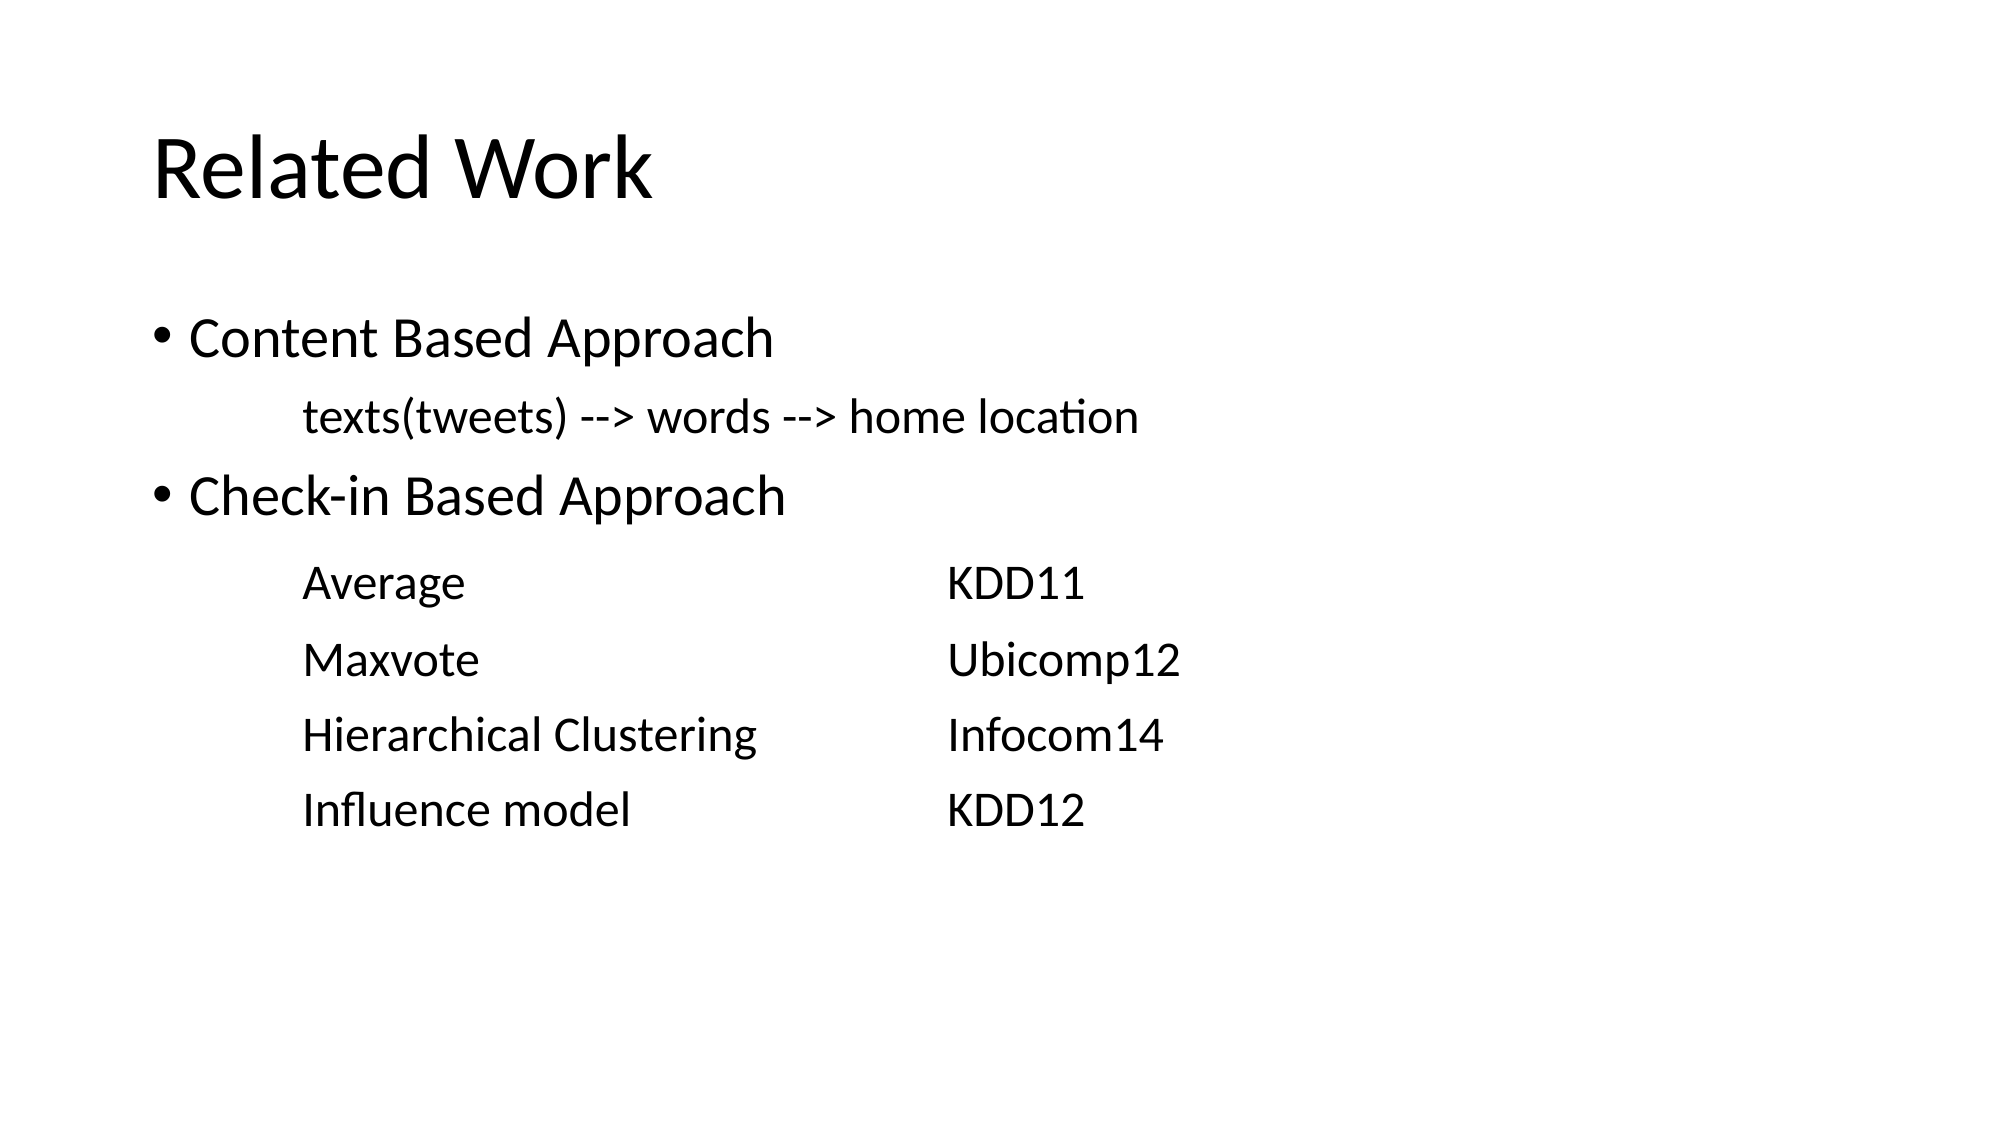

# Related Work
Content Based Approach
	texts(tweets) --> words --> home location
Check-in Based Approach
	Average			    KDD11
	Maxvote                                  	    Ubicomp12
	Hierarchical Clustering	    Infocom14
	Influence model		    KDD12